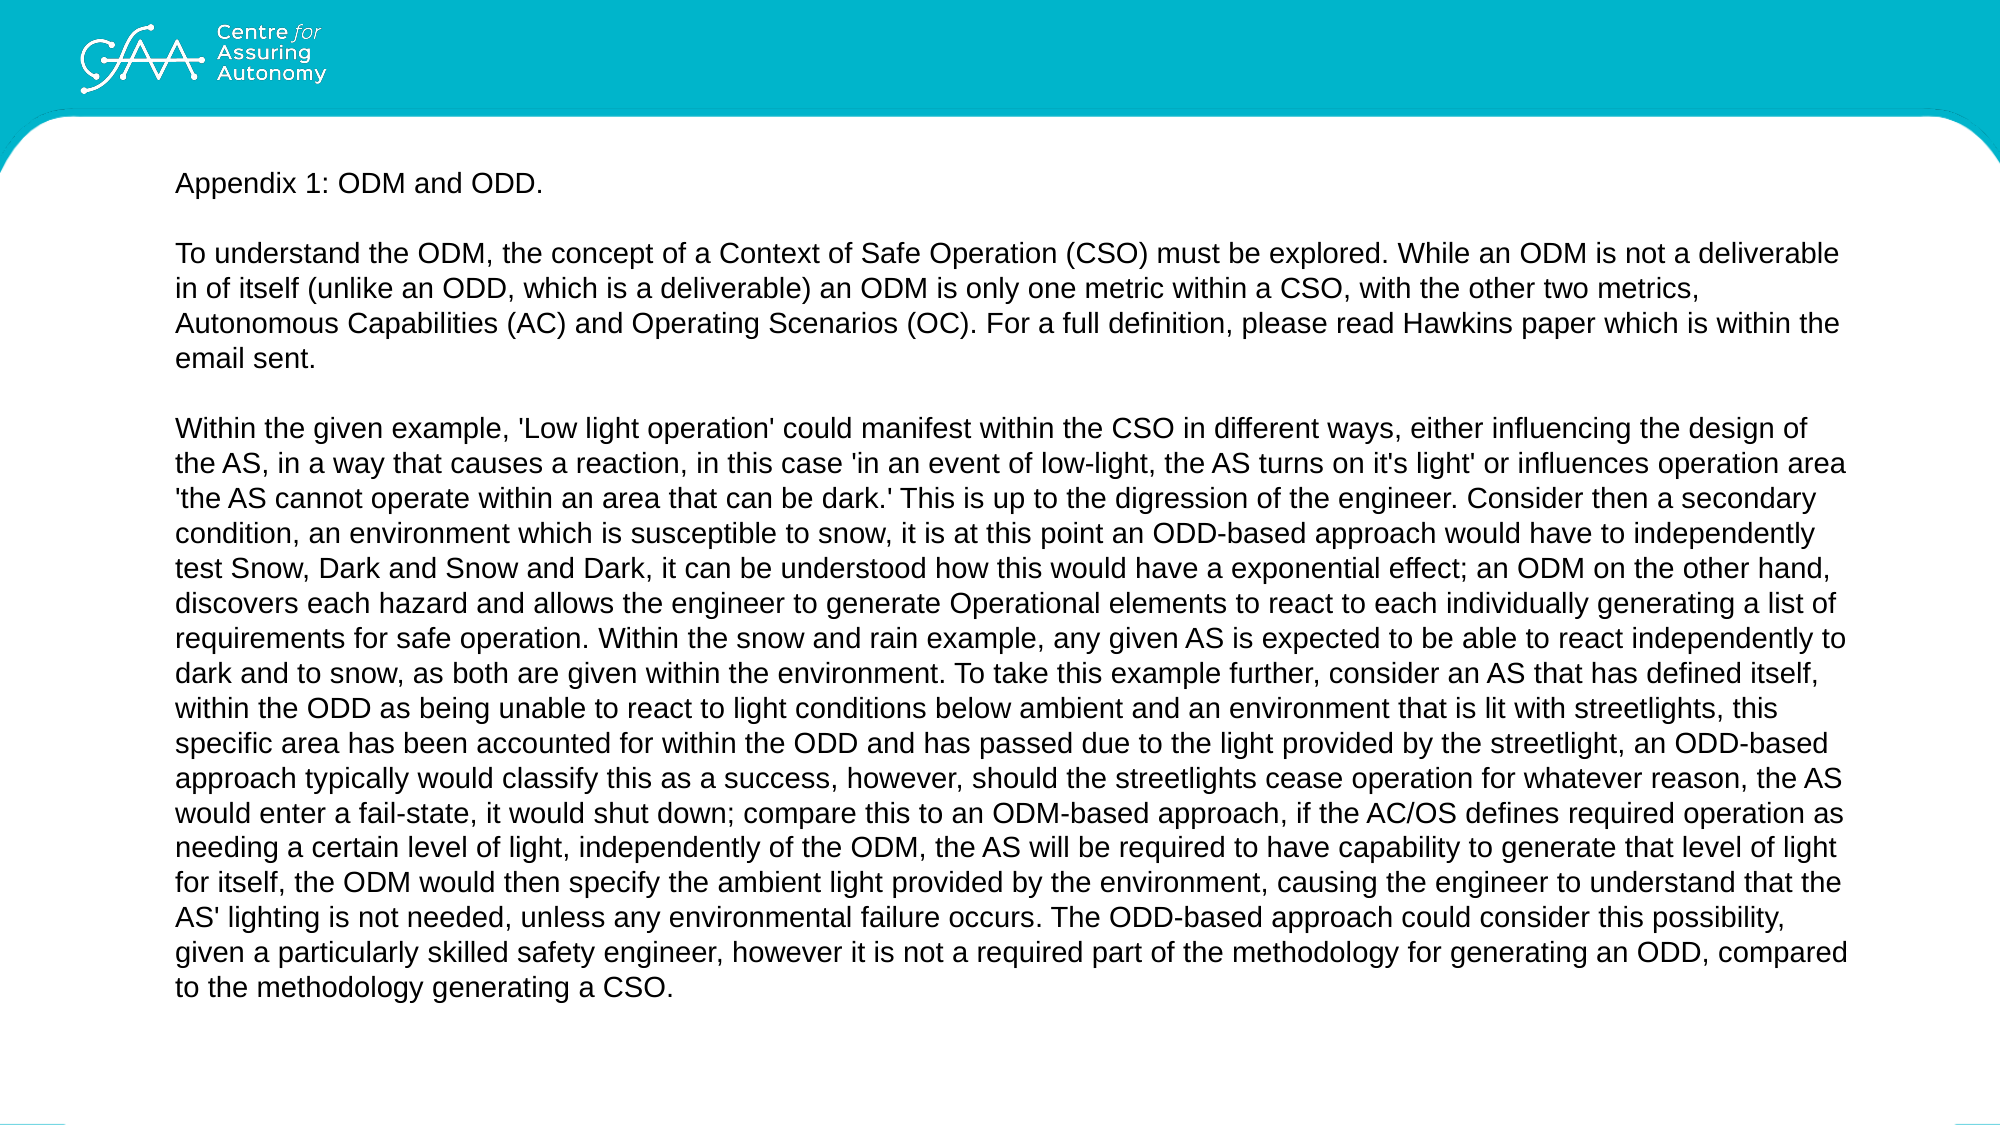

Appendix 1: ODM and ODD.

To understand the ODM, the concept of a Context of Safe Operation (CSO) must be explored. While an ODM is not a deliverable in of itself (unlike an ODD, which is a deliverable) an ODM is only one metric within a CSO, with the other two metrics, Autonomous Capabilities (AC) and Operating Scenarios (OC). For a full definition, please read Hawkins paper which is within the email sent.

Within the given example, 'Low light operation' could manifest within the CSO in different ways, either influencing the design of the AS, in a way that causes a reaction, in this case 'in an event of low-light, the AS turns on it's light' or influences operation area 'the AS cannot operate within an area that can be dark.' This is up to the digression of the engineer. Consider then a secondary condition, an environment which is susceptible to snow, it is at this point an ODD-based approach would have to independently test Snow, Dark and Snow and Dark, it can be understood how this would have a exponential effect; an ODM on the other hand, discovers each hazard and allows the engineer to generate Operational elements to react to each individually generating a list of requirements for safe operation. Within the snow and rain example, any given AS is expected to be able to react independently to dark and to snow, as both are given within the environment. To take this example further, consider an AS that has defined itself, within the ODD as being unable to react to light conditions below ambient and an environment that is lit with streetlights, this specific area has been accounted for within the ODD and has passed due to the light provided by the streetlight, an ODD-based approach typically would classify this as a success, however, should the streetlights cease operation for whatever reason, the AS would enter a fail-state, it would shut down; compare this to an ODM-based approach, if the AC/OS defines required operation as needing a certain level of light, independently of the ODM, the AS will be required to have capability to generate that level of light for itself, the ODM would then specify the ambient light provided by the environment, causing the engineer to understand that the AS' lighting is not needed, unless any environmental failure occurs. The ODD-based approach could consider this possibility, given a particularly skilled safety engineer, however it is not a required part of the methodology for generating an ODD, compared to the methodology generating a CSO.